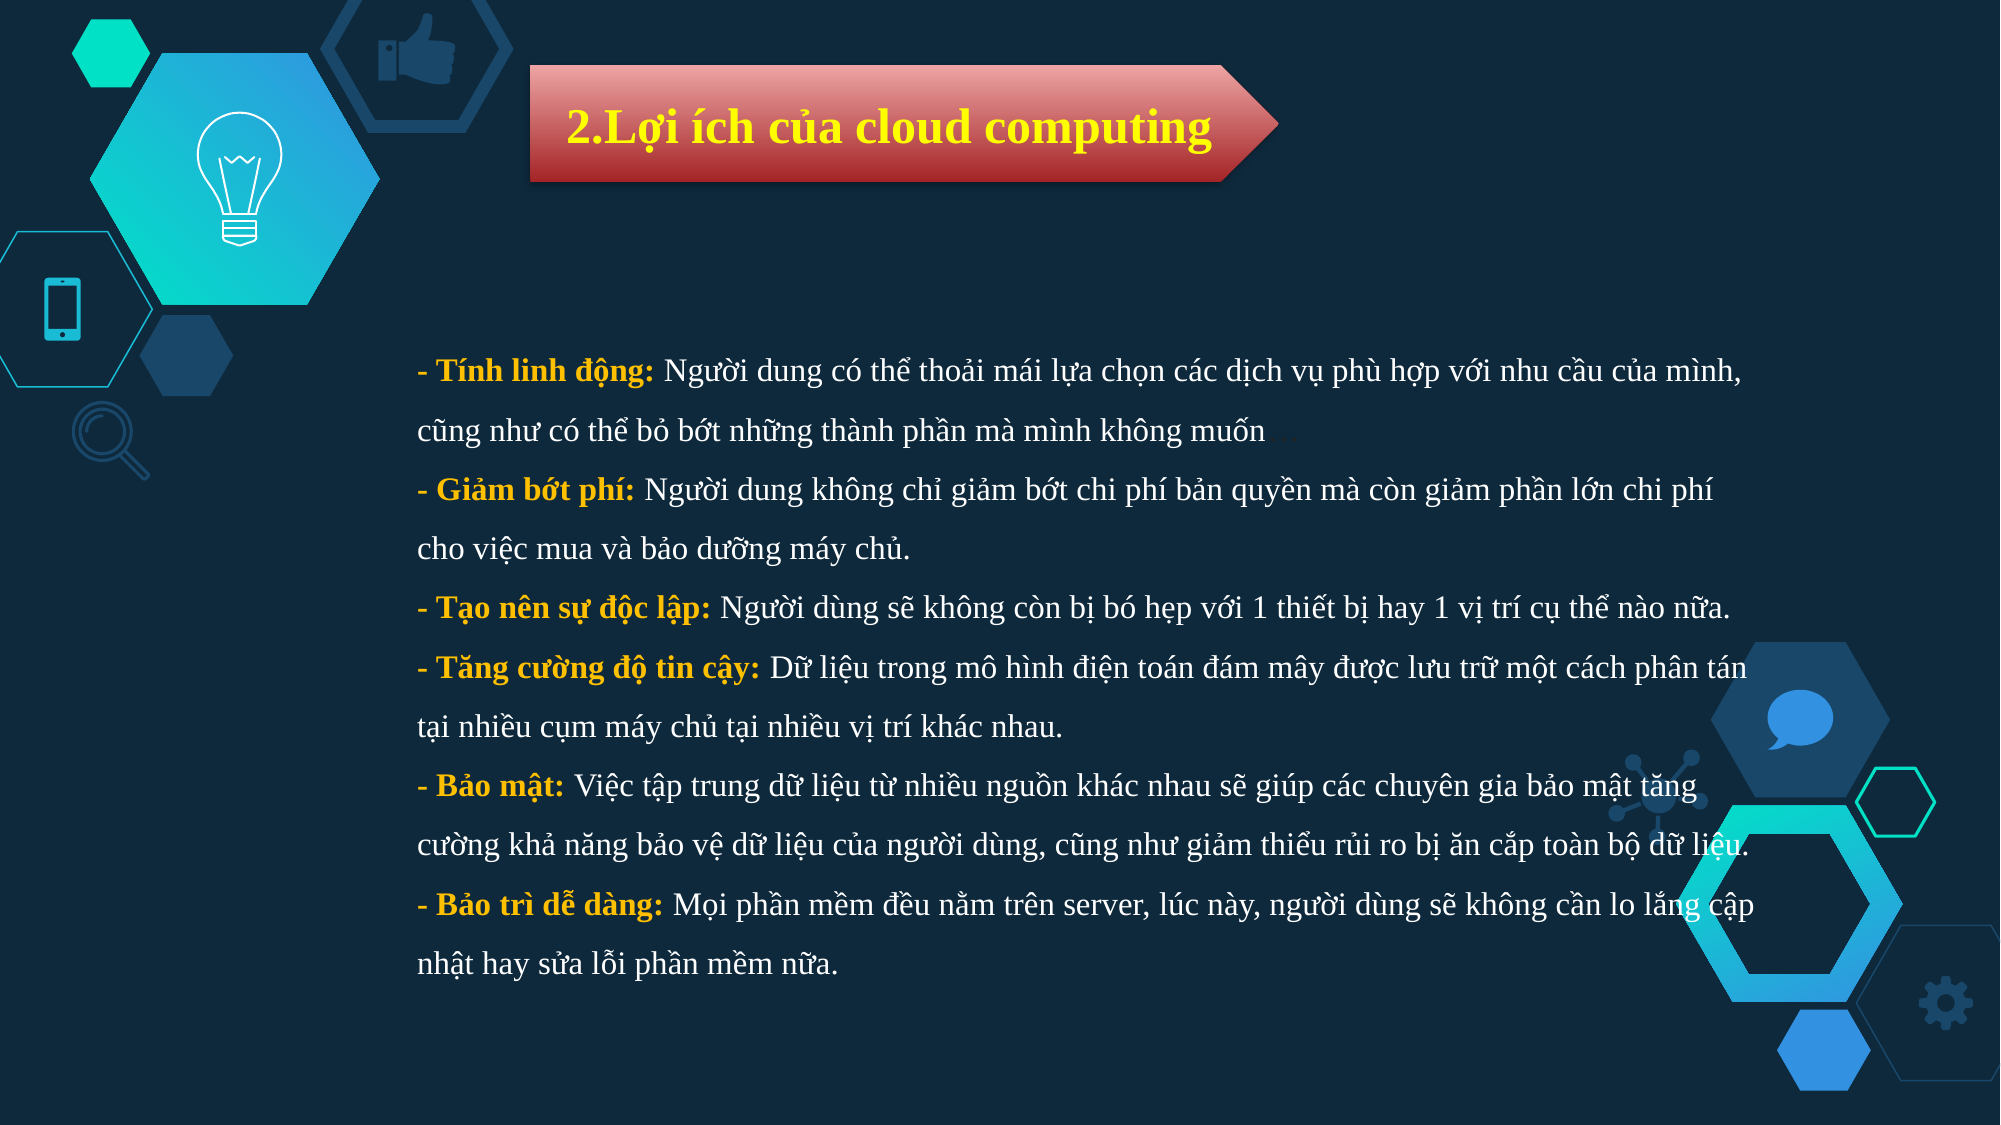

2.Lợi ích của cloud computing
# - Tính linh động: Người dung có thể thoải mái lựa chọn các dịch vụ phù hợp với nhu cầu của mình, cũng như có thể bỏ bớt những thành phần mà mình không muốn… - Giảm bớt phí: Người dung không chỉ giảm bớt chi phí bản quyền mà còn giảm phần lớn chi phí cho việc mua và bảo dưỡng máy chủ. - Tạo nên sự độc lập: Người dùng sẽ không còn bị bó hẹp với 1 thiết bị hay 1 vị trí cụ thể nào nữa. - Tăng cường độ tin cậy: Dữ liệu trong mô hình điện toán đám mây được lưu trữ một cách phân tán tại nhiều cụm máy chủ tại nhiều vị trí khác nhau. - Bảo mật: Việc tập trung dữ liệu từ nhiều nguồn khác nhau sẽ giúp các chuyên gia bảo mật tăng cường khả năng bảo vệ dữ liệu của người dùng, cũng như giảm thiểu rủi ro bị ăn cắp toàn bộ dữ liệu. - Bảo trì dễ dàng: Mọi phần mềm đều nằm trên server, lúc này, người dùng sẽ không cần lo lắng cập nhật hay sửa lỗi phần mềm nữa.